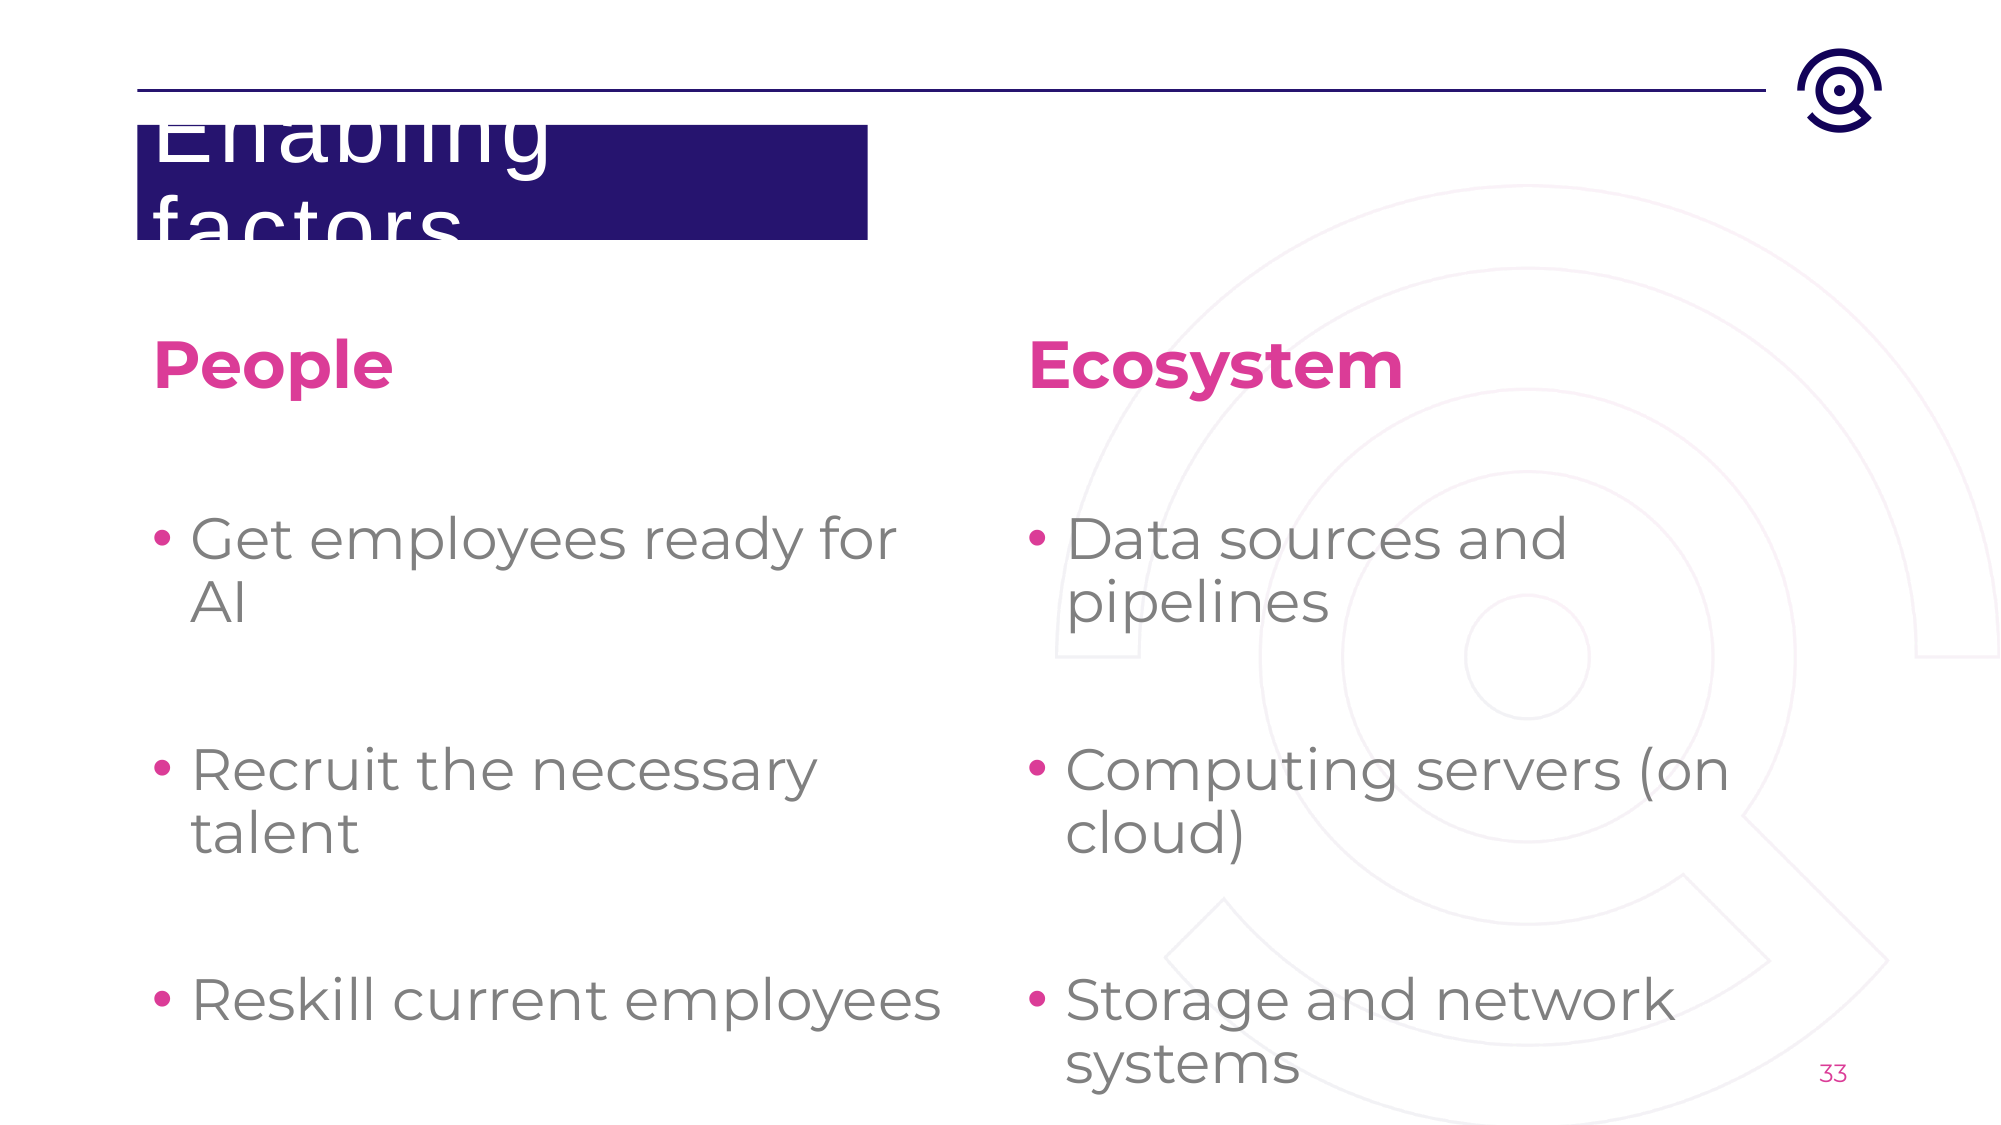

# Enabling factors
People
Ecosystem

Get employees ready for AI

Recruit the necessary talent

Reskill current employees

Data sources and pipelines

Computing servers (on cloud)

Storage and network systems

33